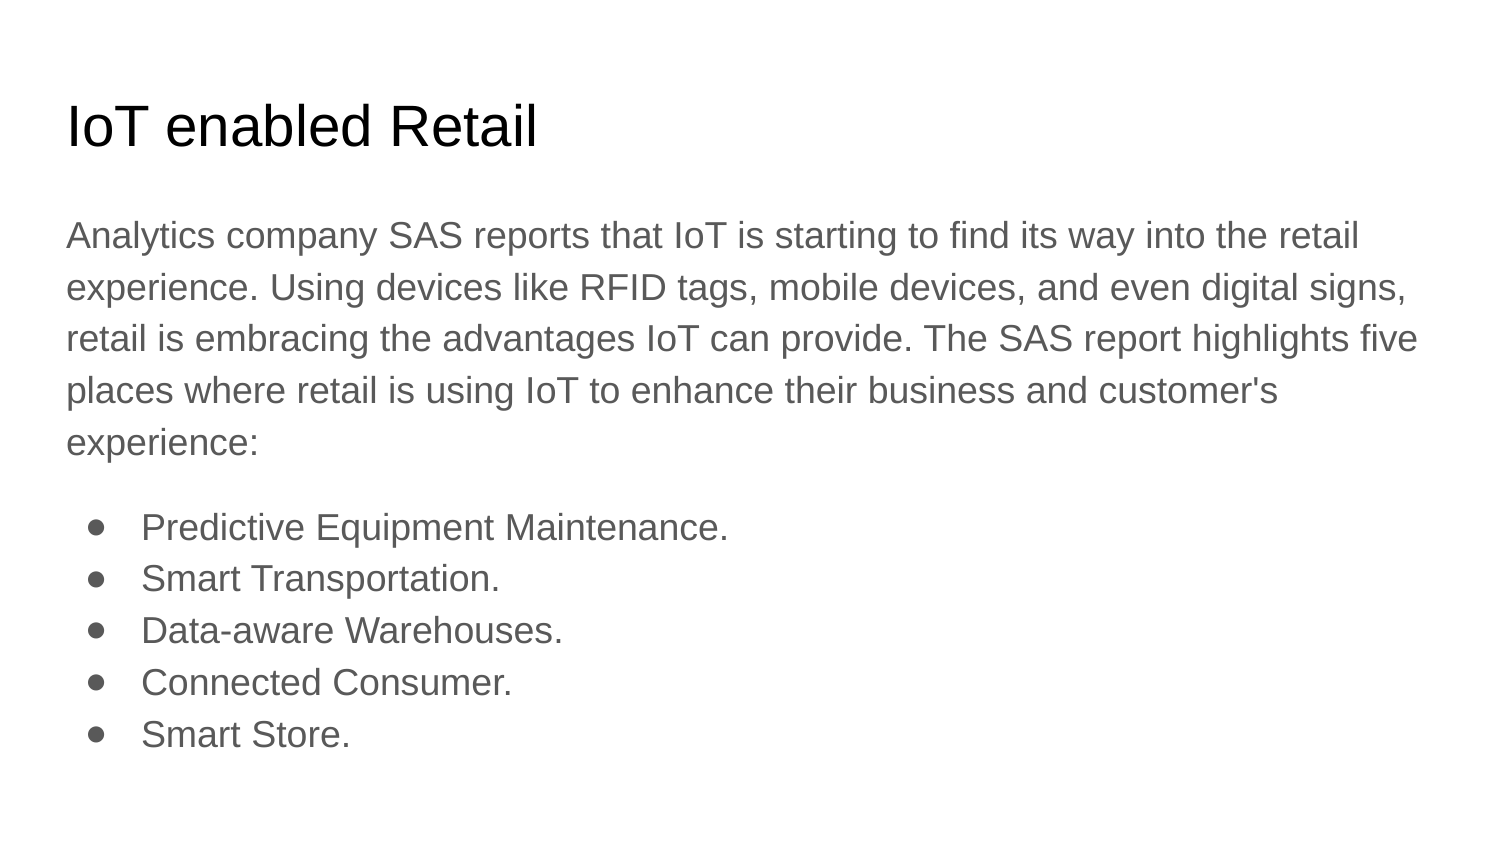

# IoT enabled Retail
Analytics company SAS reports that IoT is starting to find its way into the retail experience. Using devices like RFID tags, mobile devices, and even digital signs, retail is embracing the advantages IoT can provide. The SAS report highlights five places where retail is using IoT to enhance their business and customer's experience:
Predictive Equipment Maintenance.
Smart Transportation.
Data-aware Warehouses.
Connected Consumer.
Smart Store.